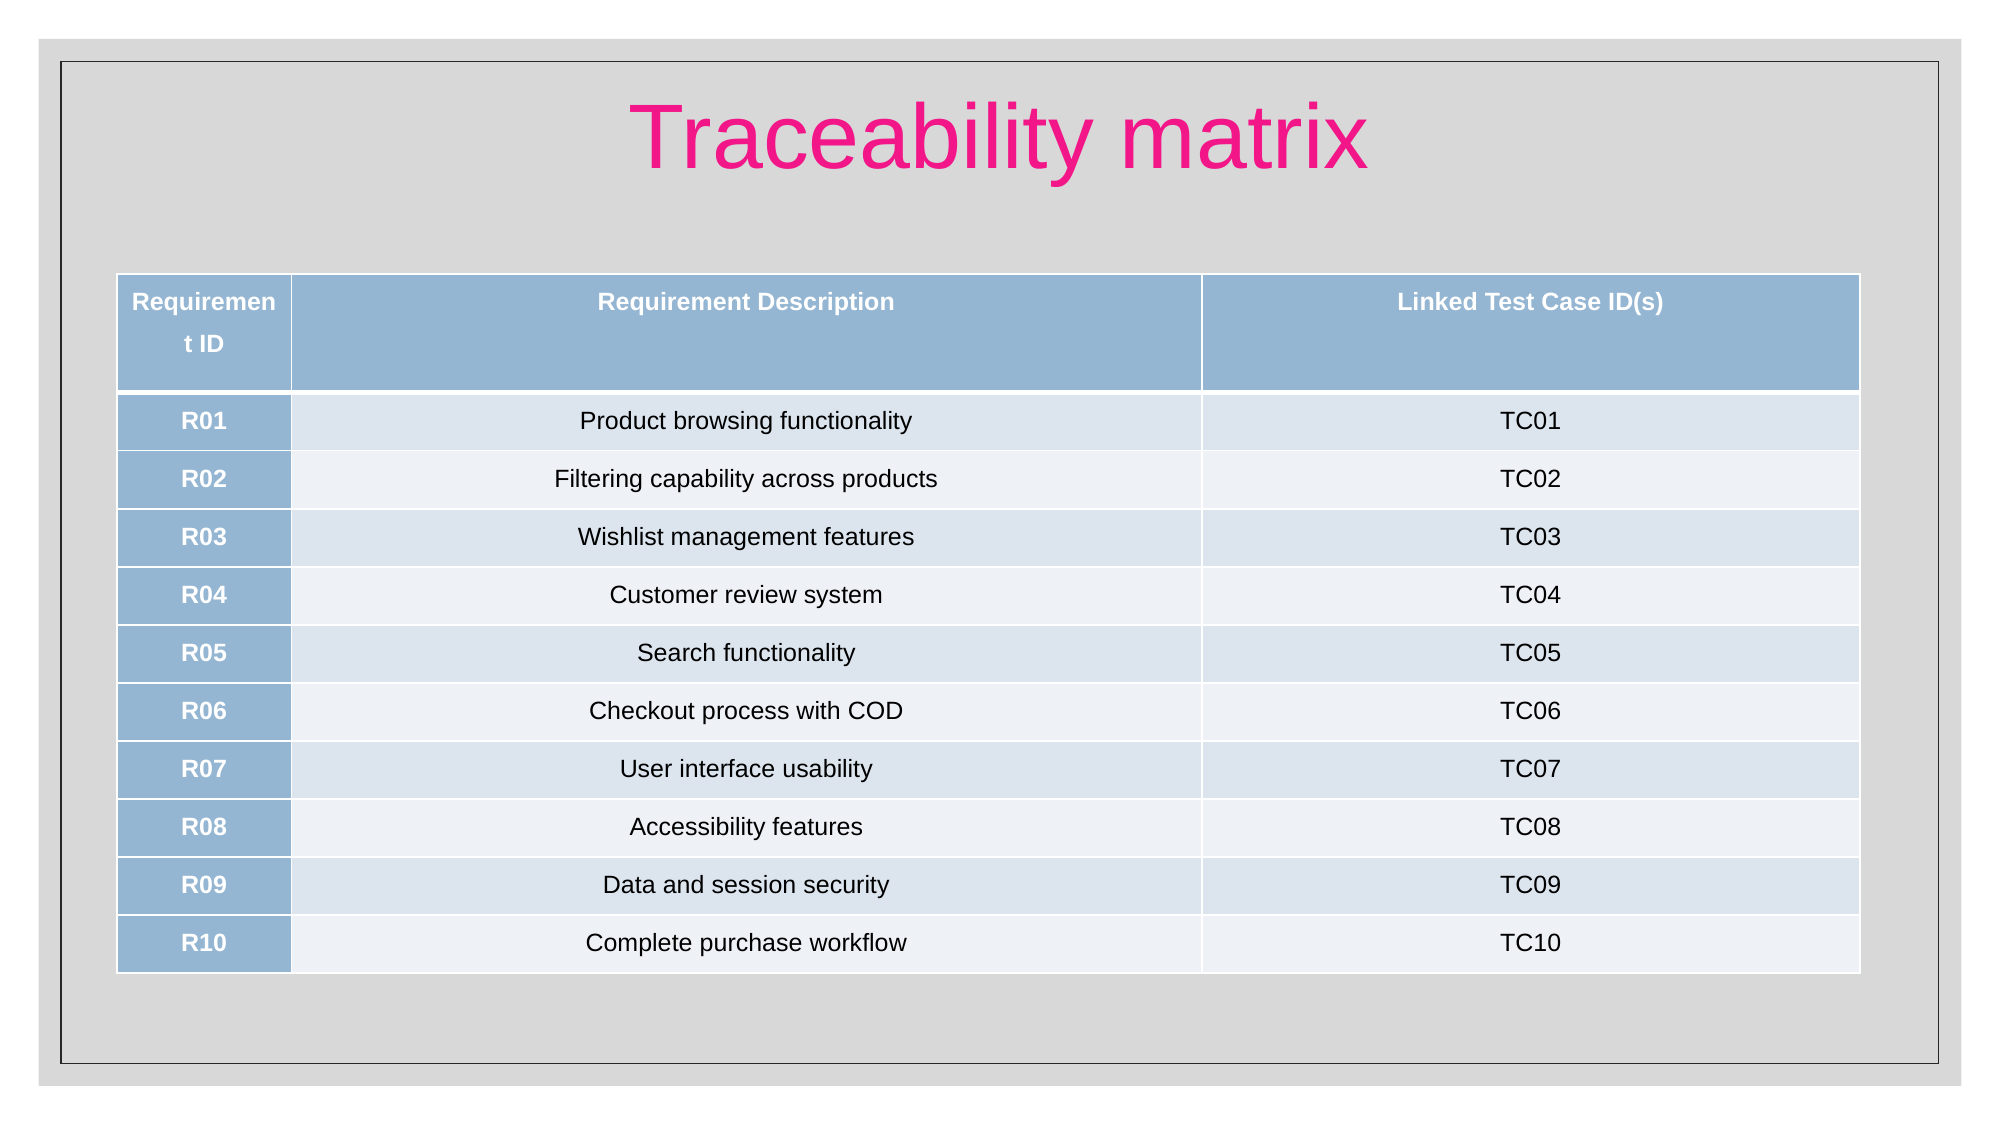

# Traceability matrix
| Requirement ID | Requirement Description | Linked Test Case ID(s) |
| --- | --- | --- |
| R01 | Product browsing functionality | TC01 |
| R02 | Filtering capability across products | TC02 |
| R03 | Wishlist management features | TC03 |
| R04 | Customer review system | TC04 |
| R05 | Search functionality | TC05 |
| R06 | Checkout process with COD | TC06 |
| R07 | User interface usability | TC07 |
| R08 | Accessibility features | TC08 |
| R09 | Data and session security | TC09 |
| R10 | Complete purchase workflow | TC10 |